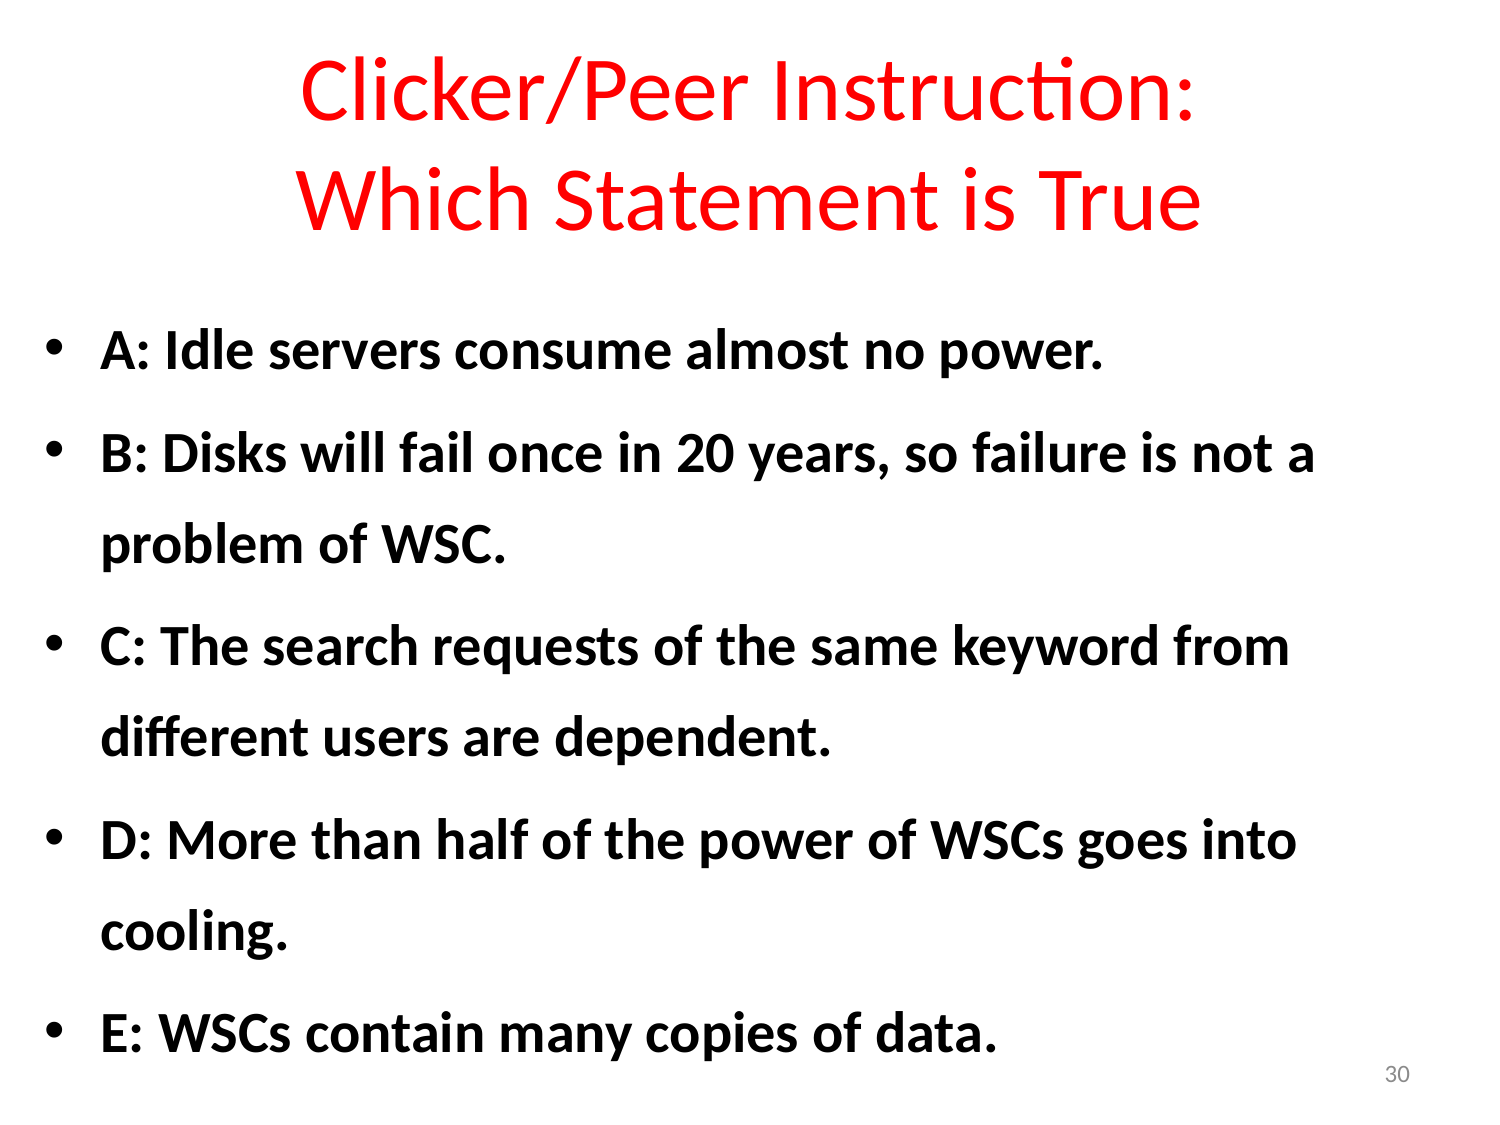

# Clicker/Peer Instruction: Which Statement is True
A: Idle servers consume almost no power.
B: Disks will fail once in 20 years, so failure is not a problem of WSC.
C: The search requests of the same keyword from different users are dependent.
D: More than half of the power of WSCs goes into cooling.
E: WSCs contain many copies of data.
30